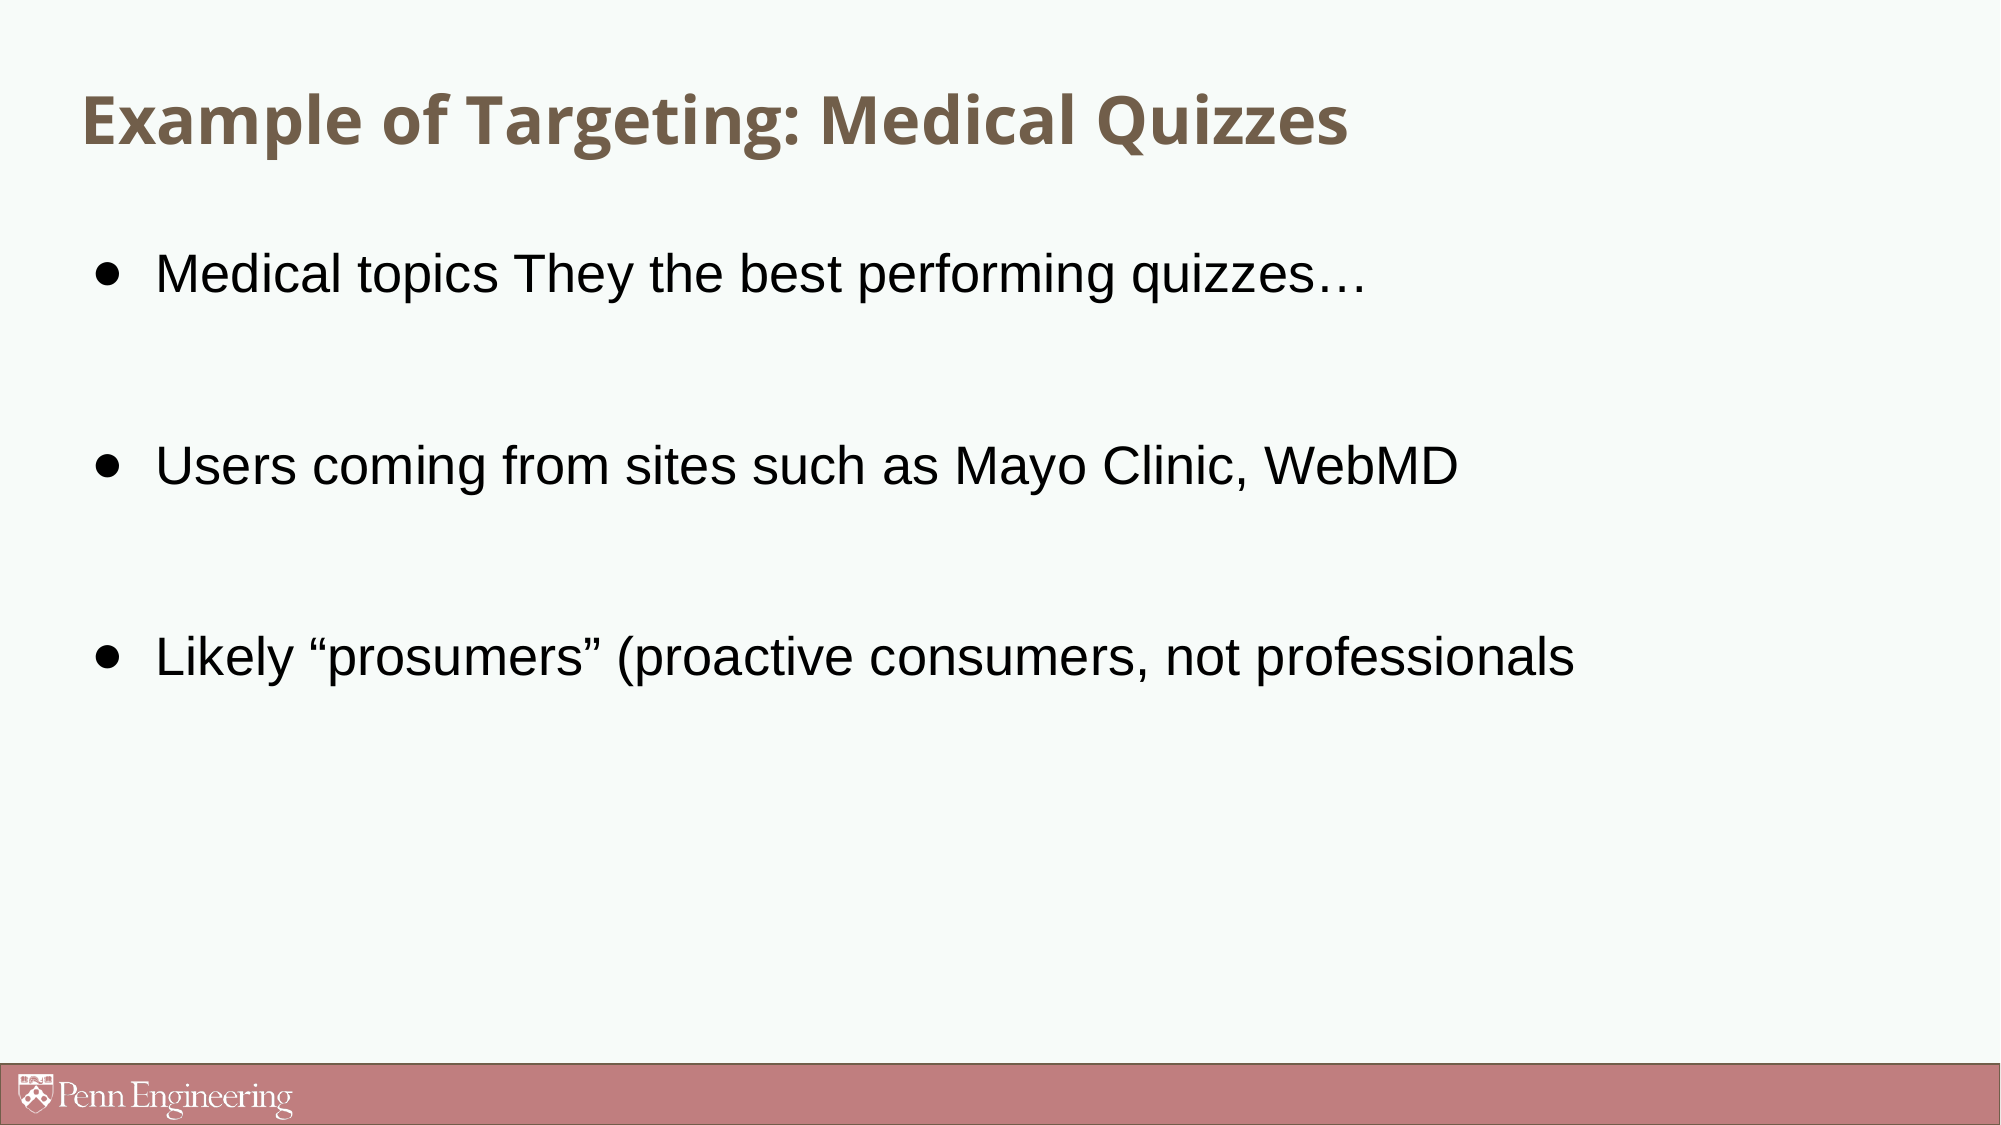

# Example of Targeting: Medical Quizzes
Medical topics They the best performing quizzes…

Users coming from sites such as Mayo Clinic, WebMD

Likely “prosumers” (proactive consumers, not professionals